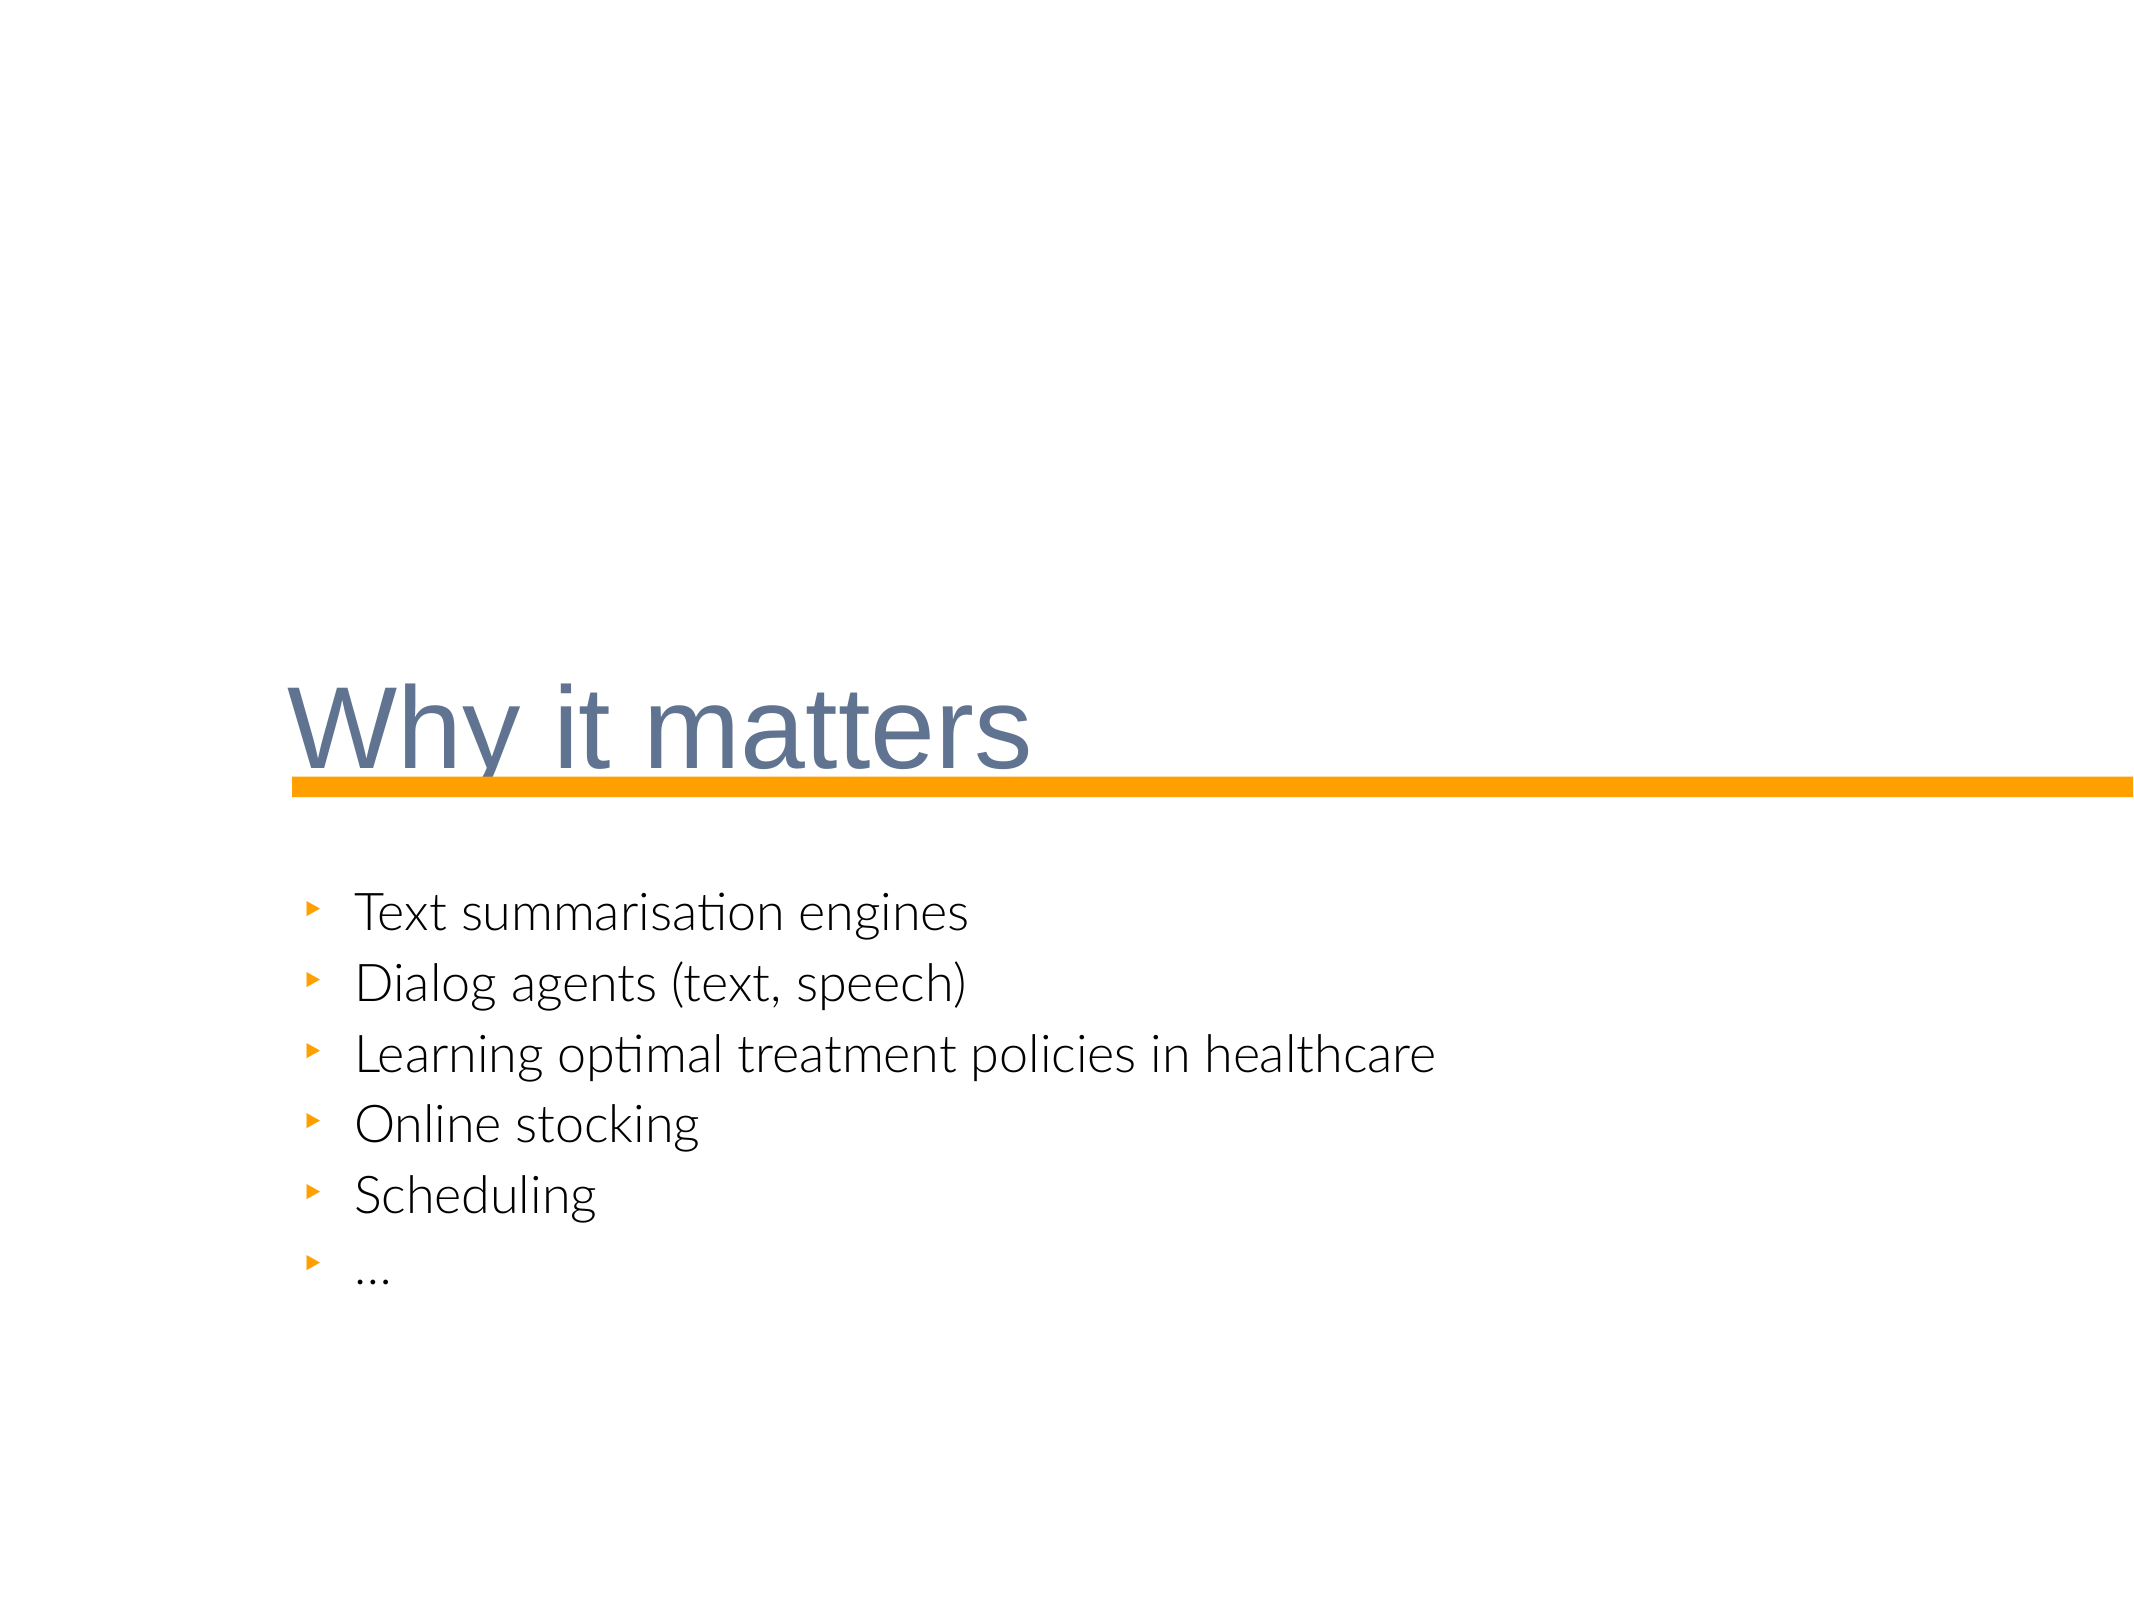

Why it matters
Text summarisation engines
Dialog agents (text, speech)
Learning optimal treatment policies in healthcare
Online stocking
Scheduling
…